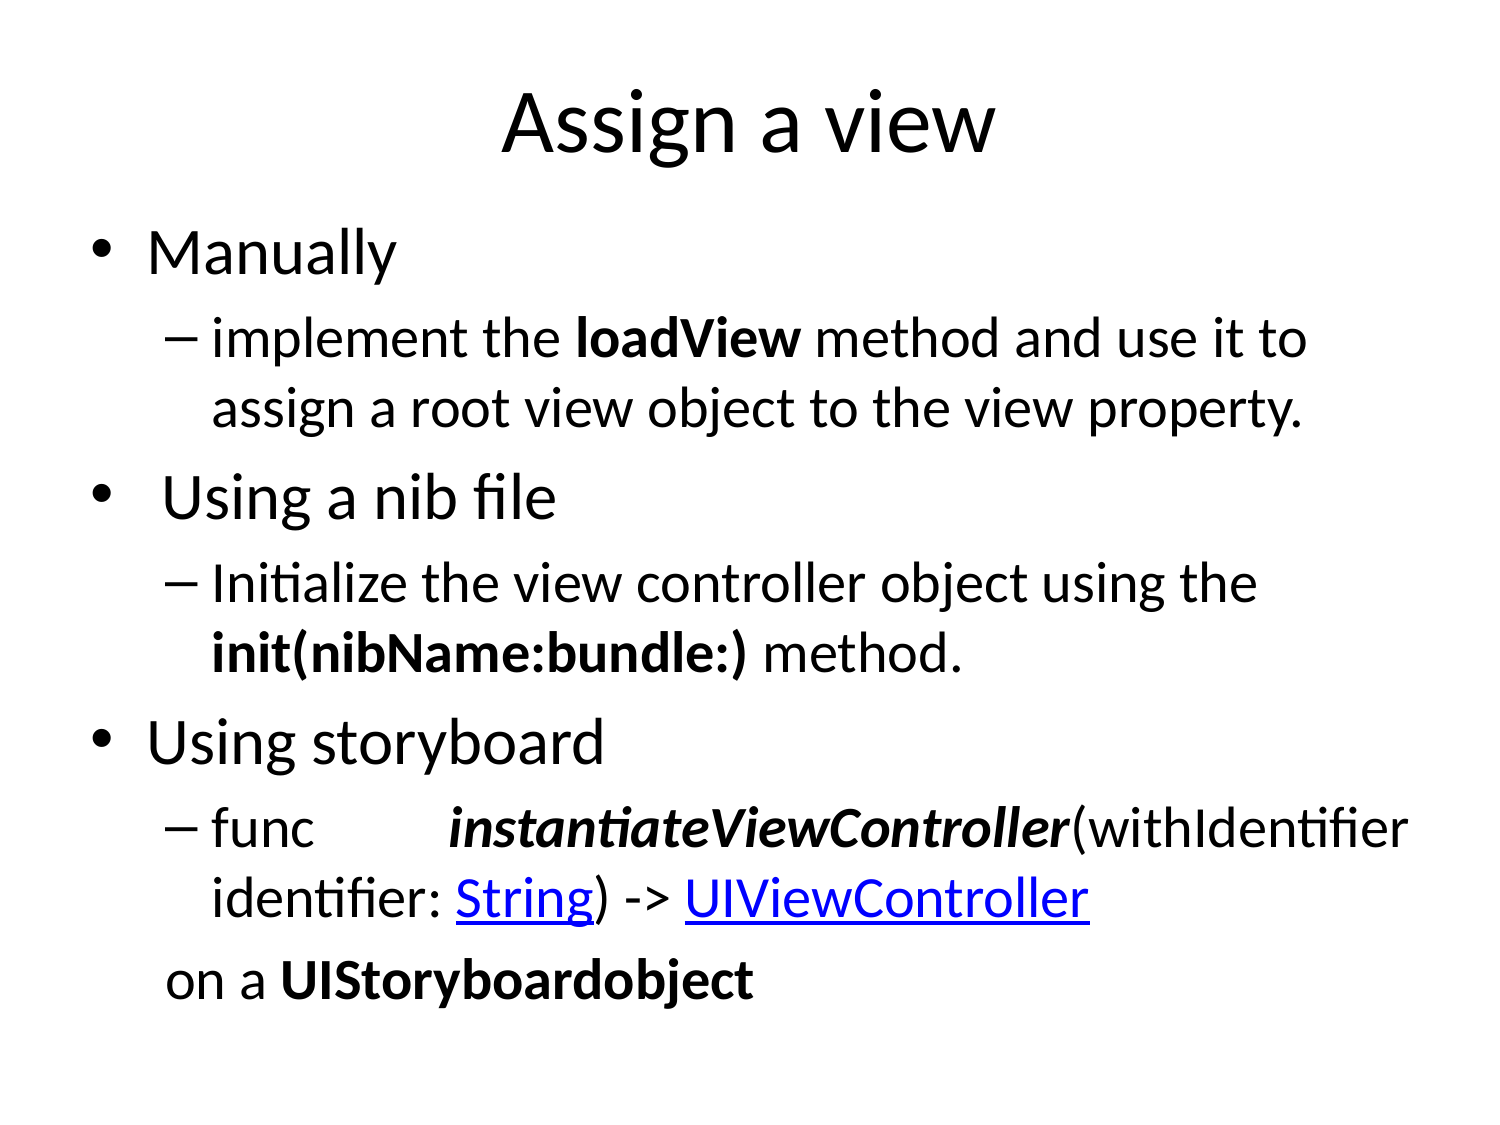

# Assign a view
Manually
implement the loadView method and use it to assign a root view object to the view property.
 Using a nib file
Initialize the view controller object using the init(nibName:bundle:) method.
Using storyboard
func instantiateViewController(withIdentifier identifier: String) -> UIViewController
on a UIStoryboardobject